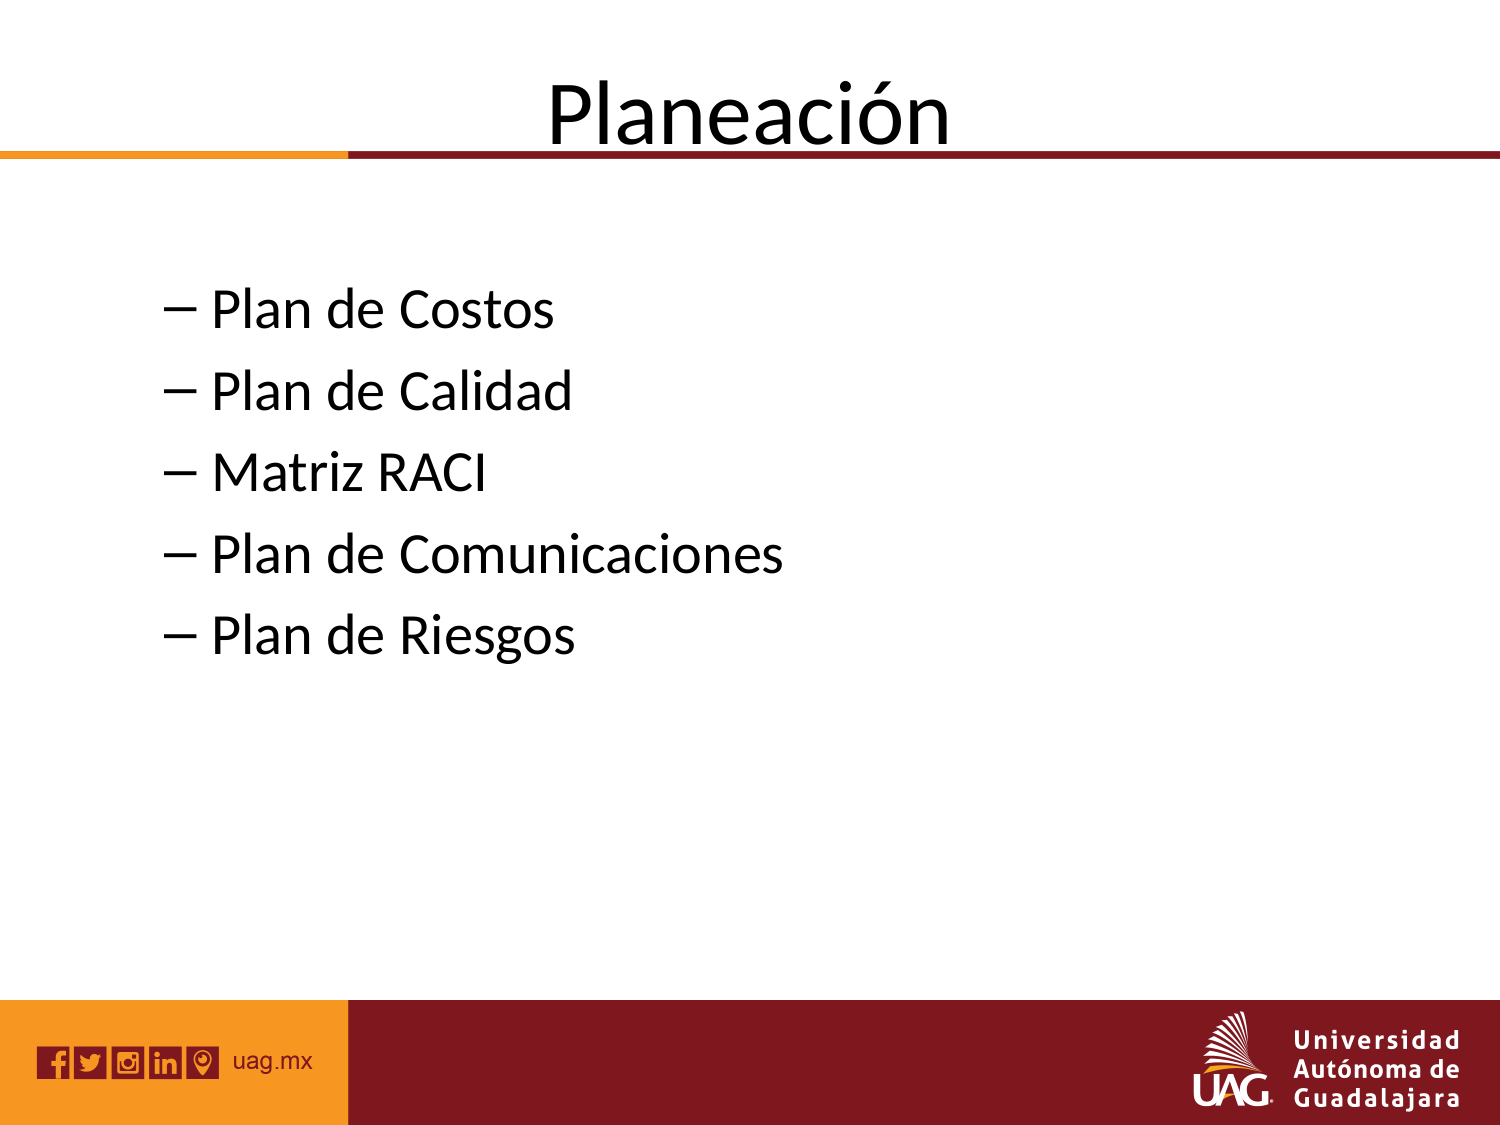

# Planeación
Plan de Costos
Plan de Calidad
Matriz RACI
Plan de Comunicaciones
Plan de Riesgos